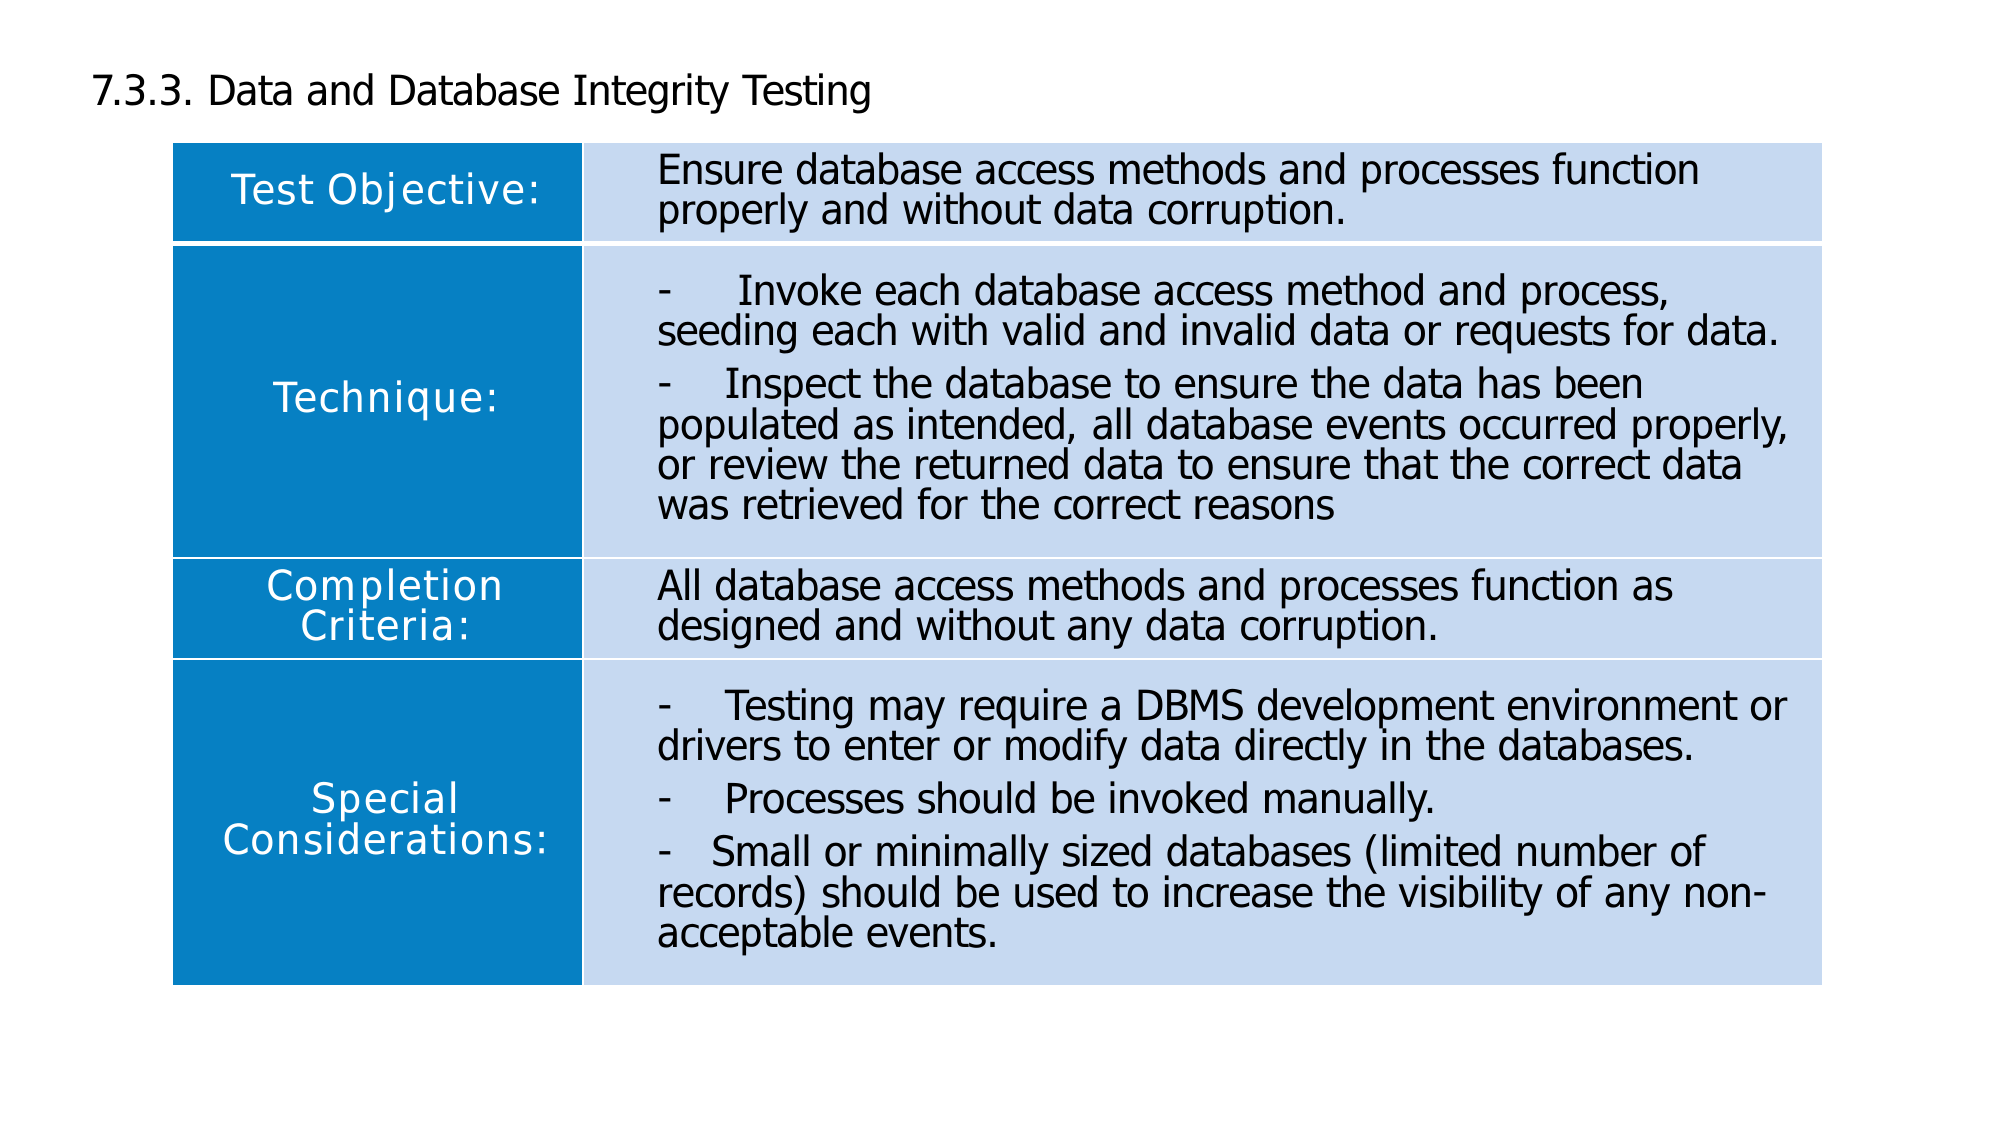

7.3.3. Data and Database Integrity Testing

| Test Objective: | Ensure database access methods and processes function properly and without data corruption. |
| --- | --- |
| Technique: | -     Invoke each database access method and process, seeding each with valid and invalid data or requests for data. -    Inspect the database to ensure the data has been populated as intended, all database events occurred properly, or review the returned data to ensure that the correct data was retrieved for the correct reasons |
| Completion Criteria: | All database access methods and processes function as designed and without any data corruption. |
| Special Considerations: | -    Testing may require a DBMS development environment or drivers to enter or modify data directly in the databases. -    Processes should be invoked manually. -   Small or minimally sized databases (limited number of records) should be used to increase the visibility of any non-acceptable events. |